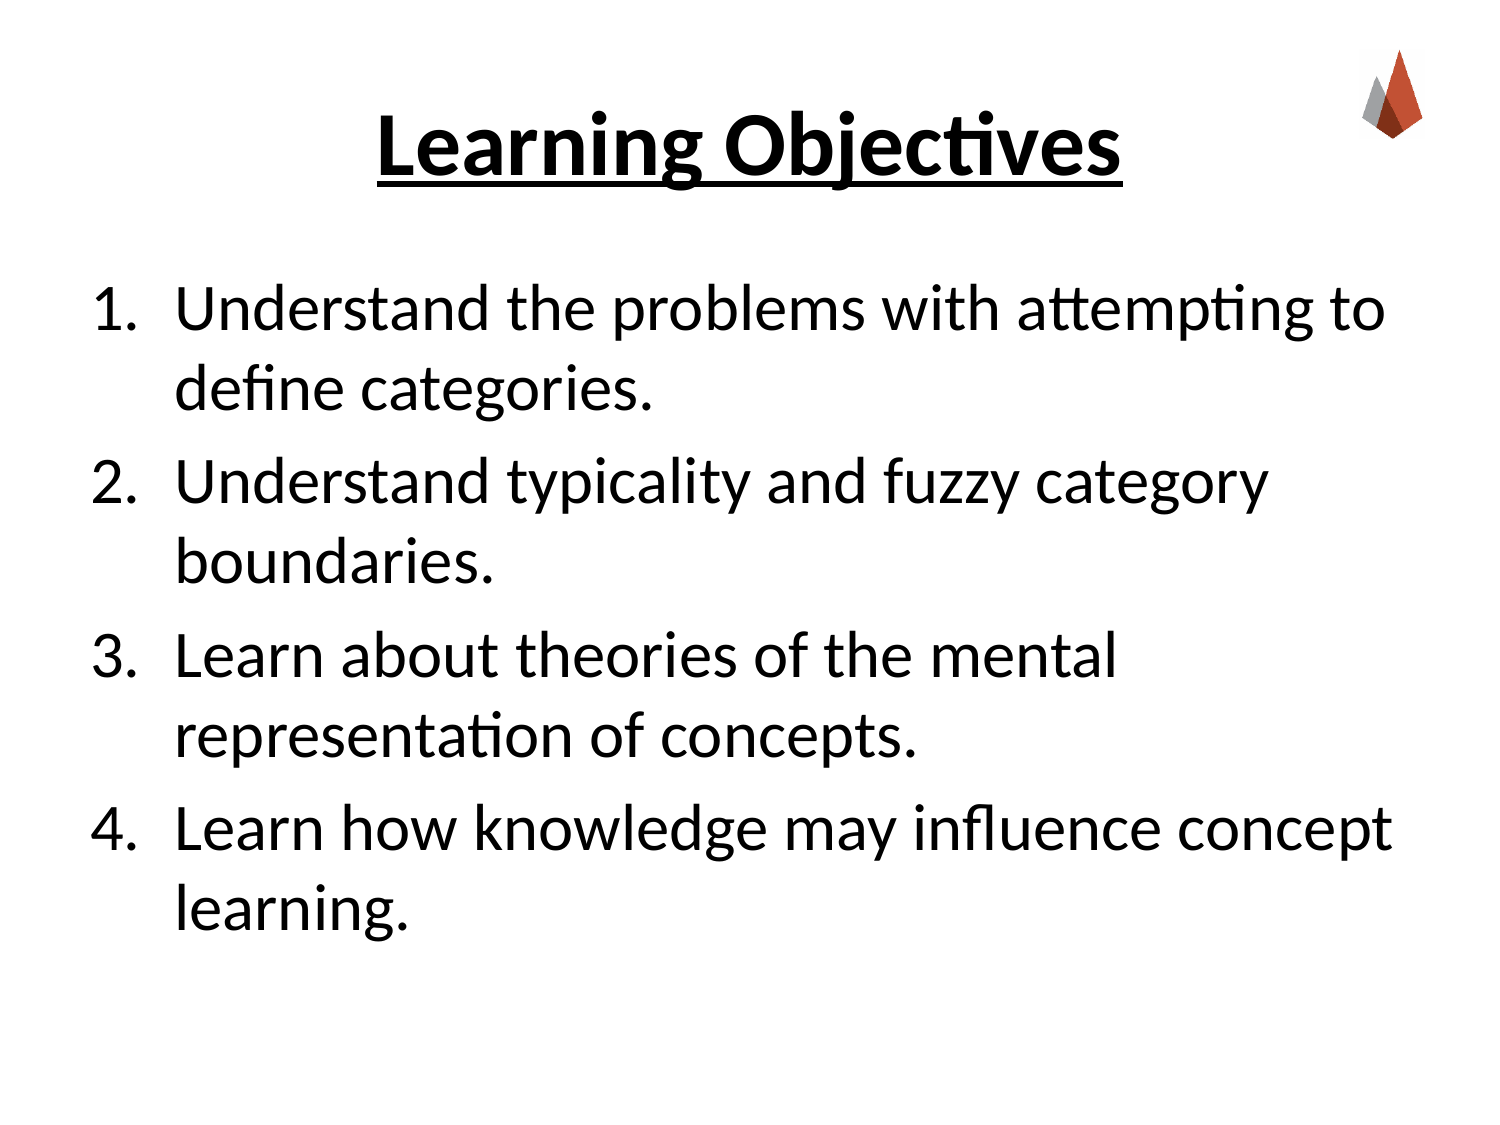

# Learning Objectives
Understand the problems with attempting to define categories.
Understand typicality and fuzzy category boundaries.
Learn about theories of the mental representation of concepts.
Learn how knowledge may influence concept learning.